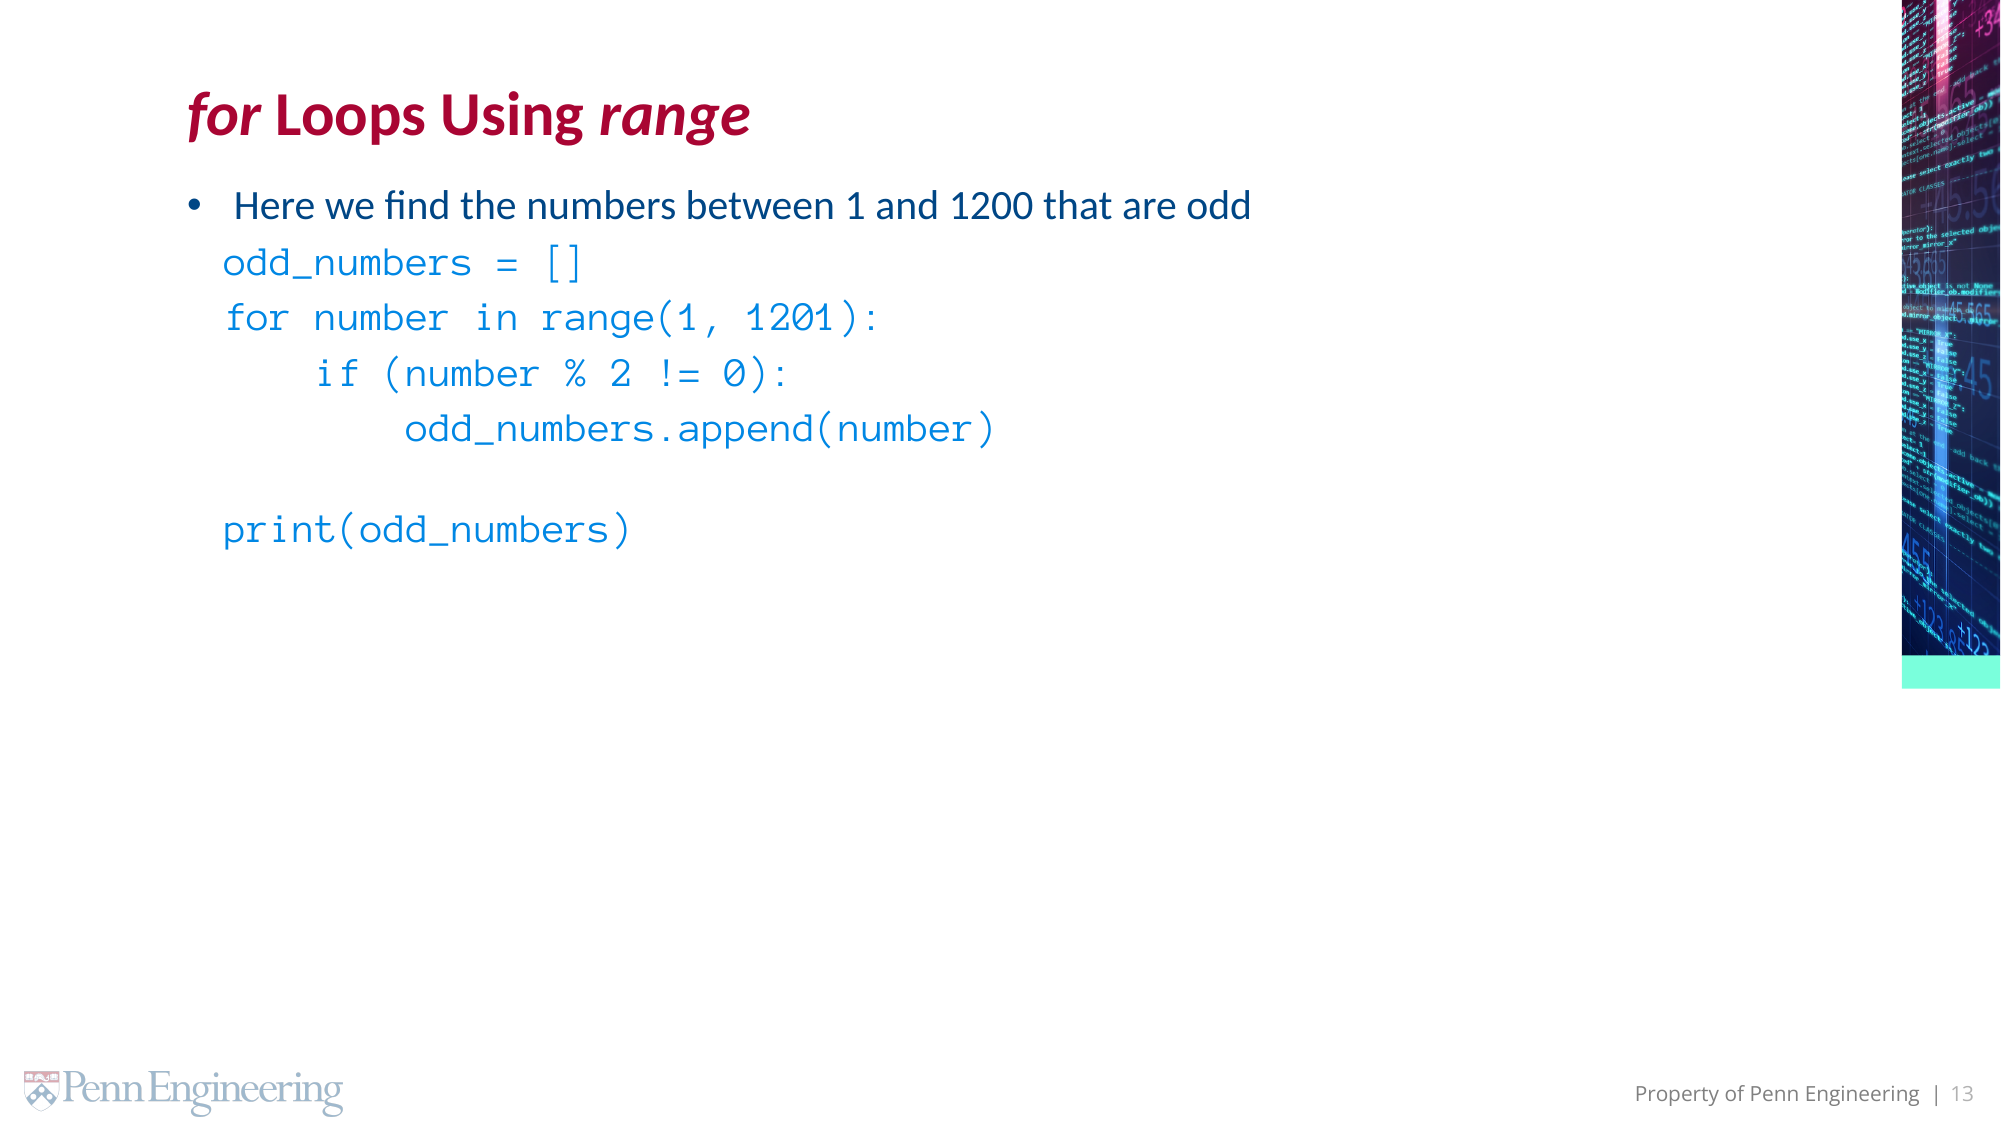

# for Loops Using range
Here we find the numbers between 1 and 1200 that are odd
odd_numbers = []
for number in range(1, 1201):
    if (number % 2 != 0):
        odd_numbers.append(number)
print(odd_numbers)
13